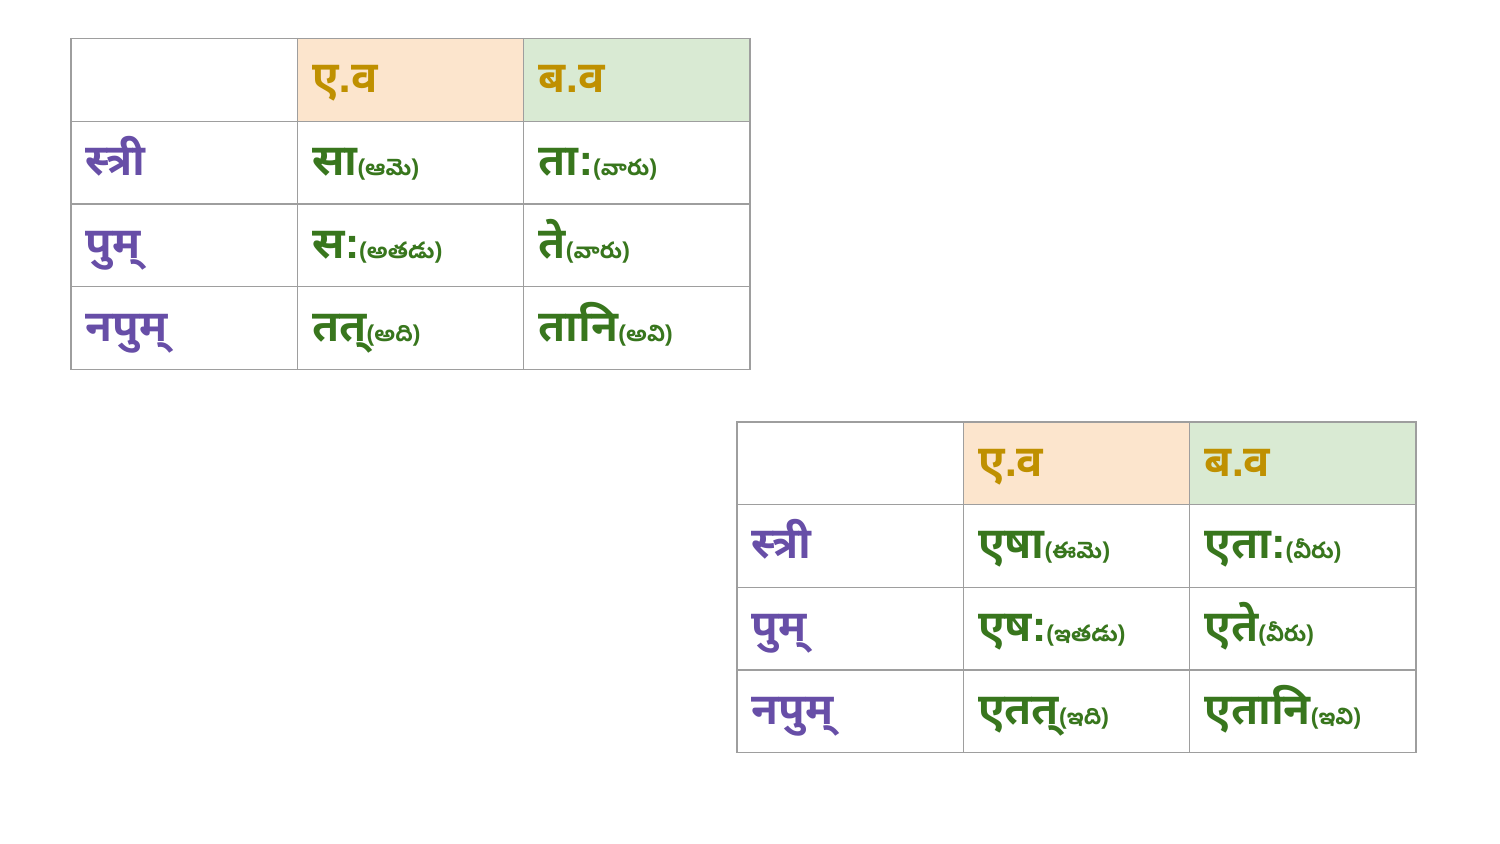

|  | ए.व | ब.व |
| --- | --- | --- |
| स्त्री | सा(ఆమె) | ता:(వారు) |
| पुम् | स:(అతడు) | ते(వారు) |
| नपुम् | तत्(అది) | तानि(అవి) |
|  | ए.व | ब.व |
| --- | --- | --- |
| स्त्री | एषा(ఈమె) | एता:(వీరు) |
| पुम् | एष:(ఇతడు) | एते(వీరు) |
| नपुम् | एतत्(ఇది) | एतानि(ఇవి) |